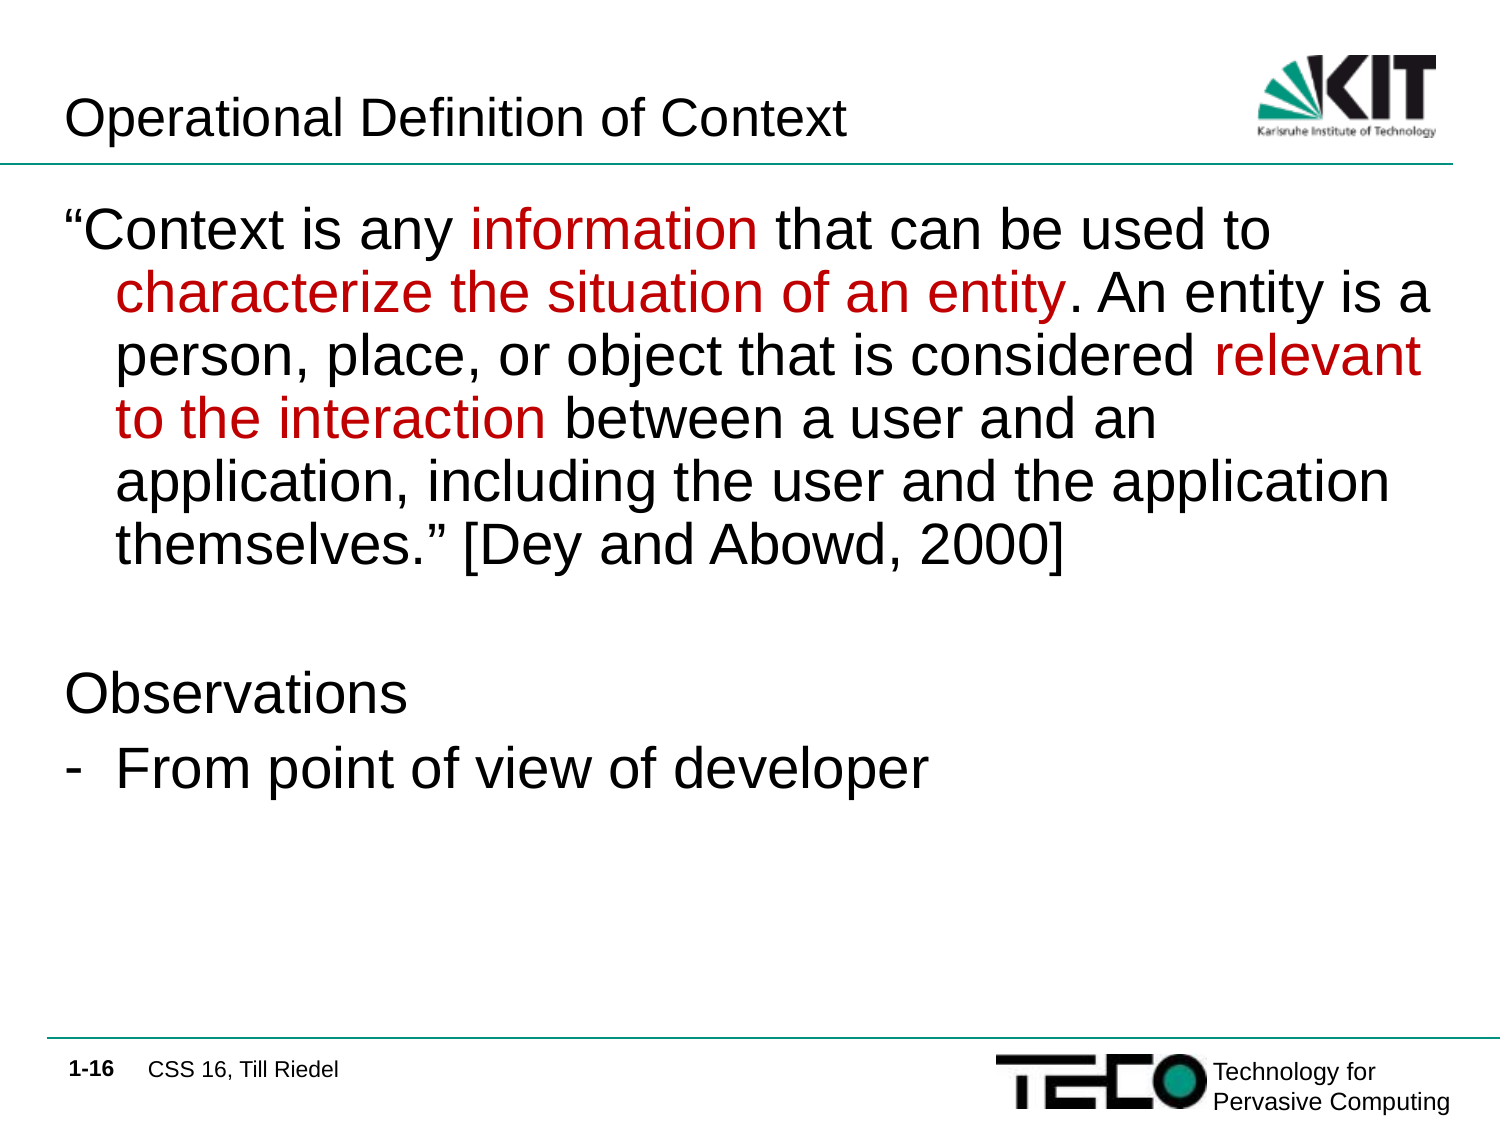

# Operational Definition of Context
“Context is any information that can be used to characterize the situation of an entity. An entity is a person, place, or object that is considered relevant to the interaction between a user and an application, including the user and the application themselves.” [Dey and Abowd, 2000]

Observations
From point of view of developer